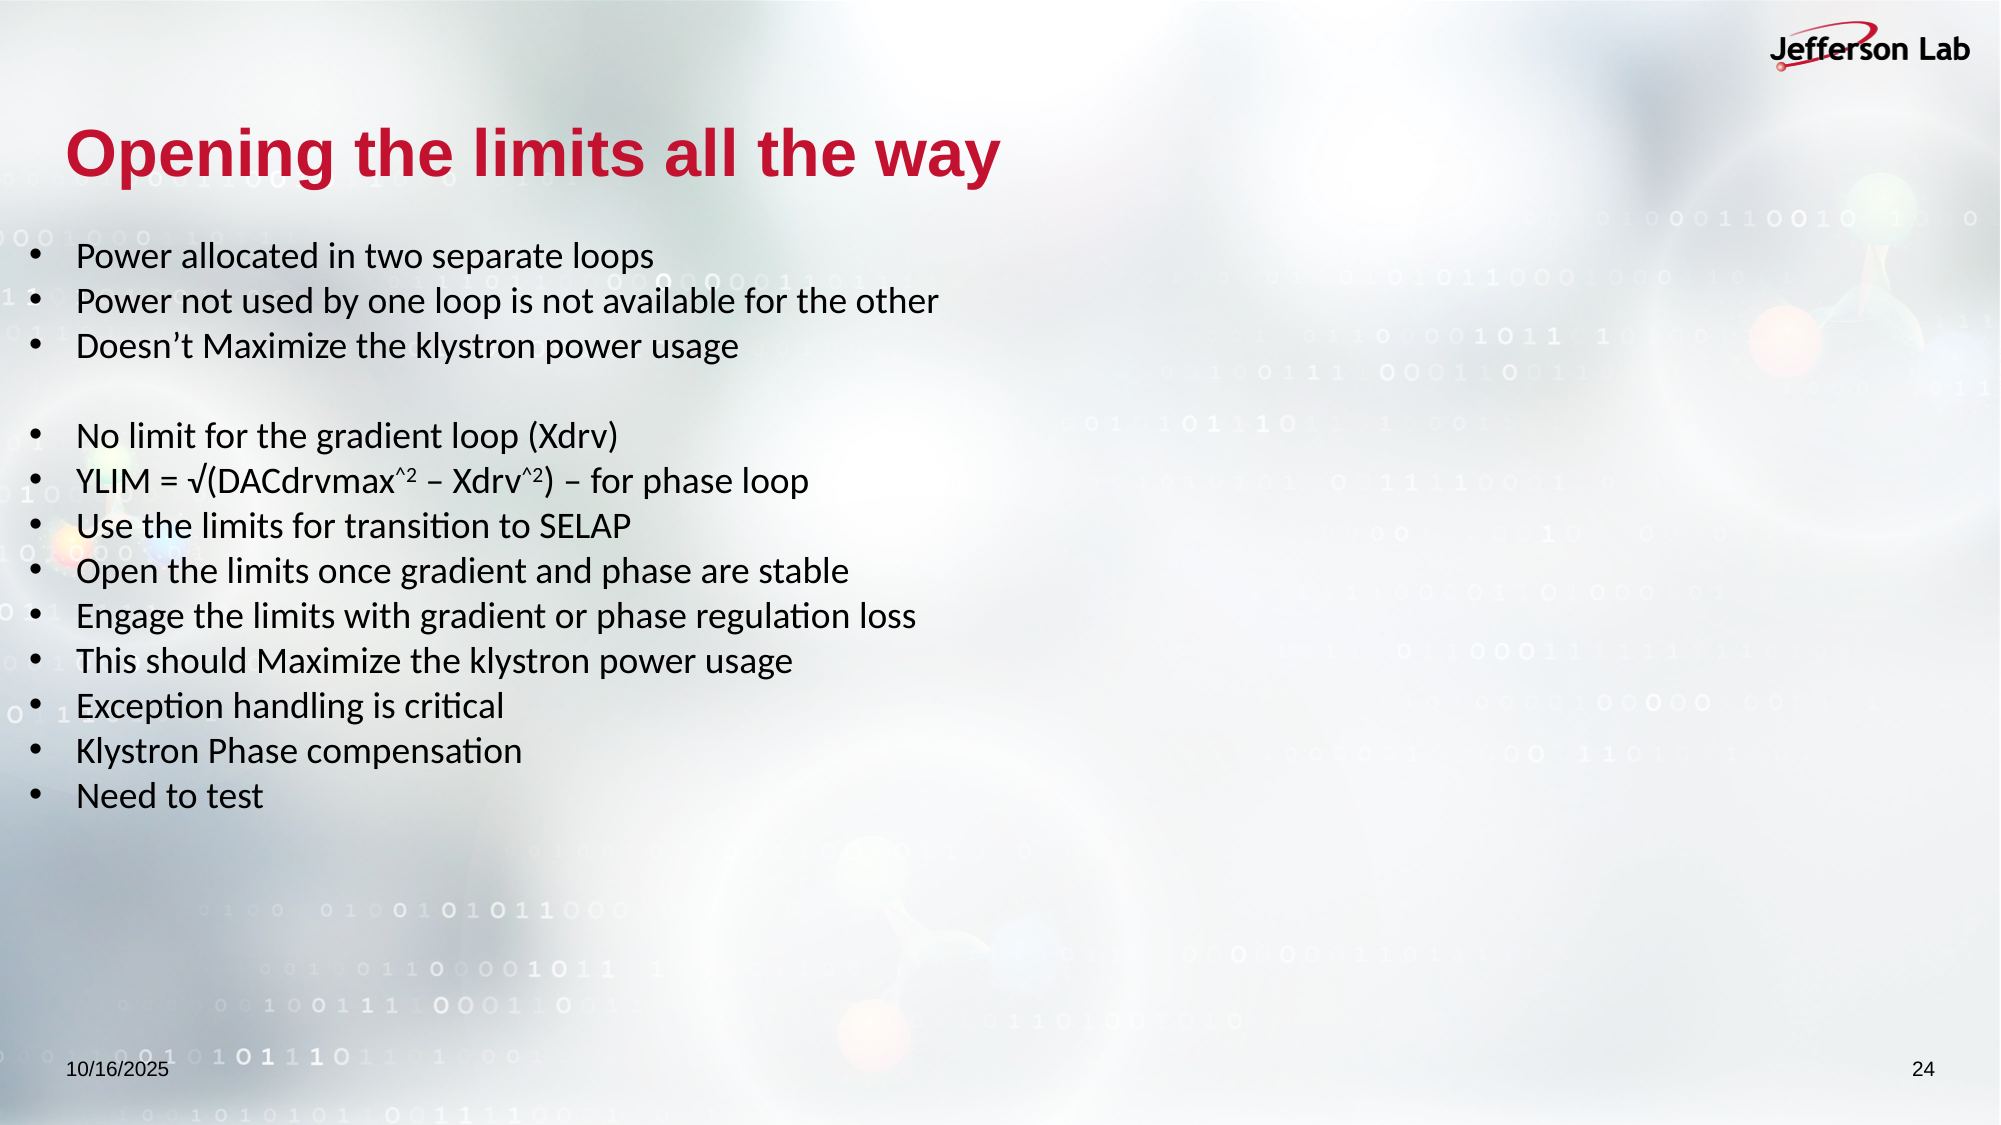

# Opening the limits all the way
Power allocated in two separate loops
Power not used by one loop is not available for the other
Doesn’t Maximize the klystron power usage

No limit for the gradient loop (Xdrv)
YLIM = √(DACdrvmax^2 – Xdrv^2) – for phase loop
Use the limits for transition to SELAP
Open the limits once gradient and phase are stable
Engage the limits with gradient or phase regulation loss
This should Maximize the klystron power usage
Exception handling is critical
Klystron Phase compensation
Need to test

10/16/2025

24